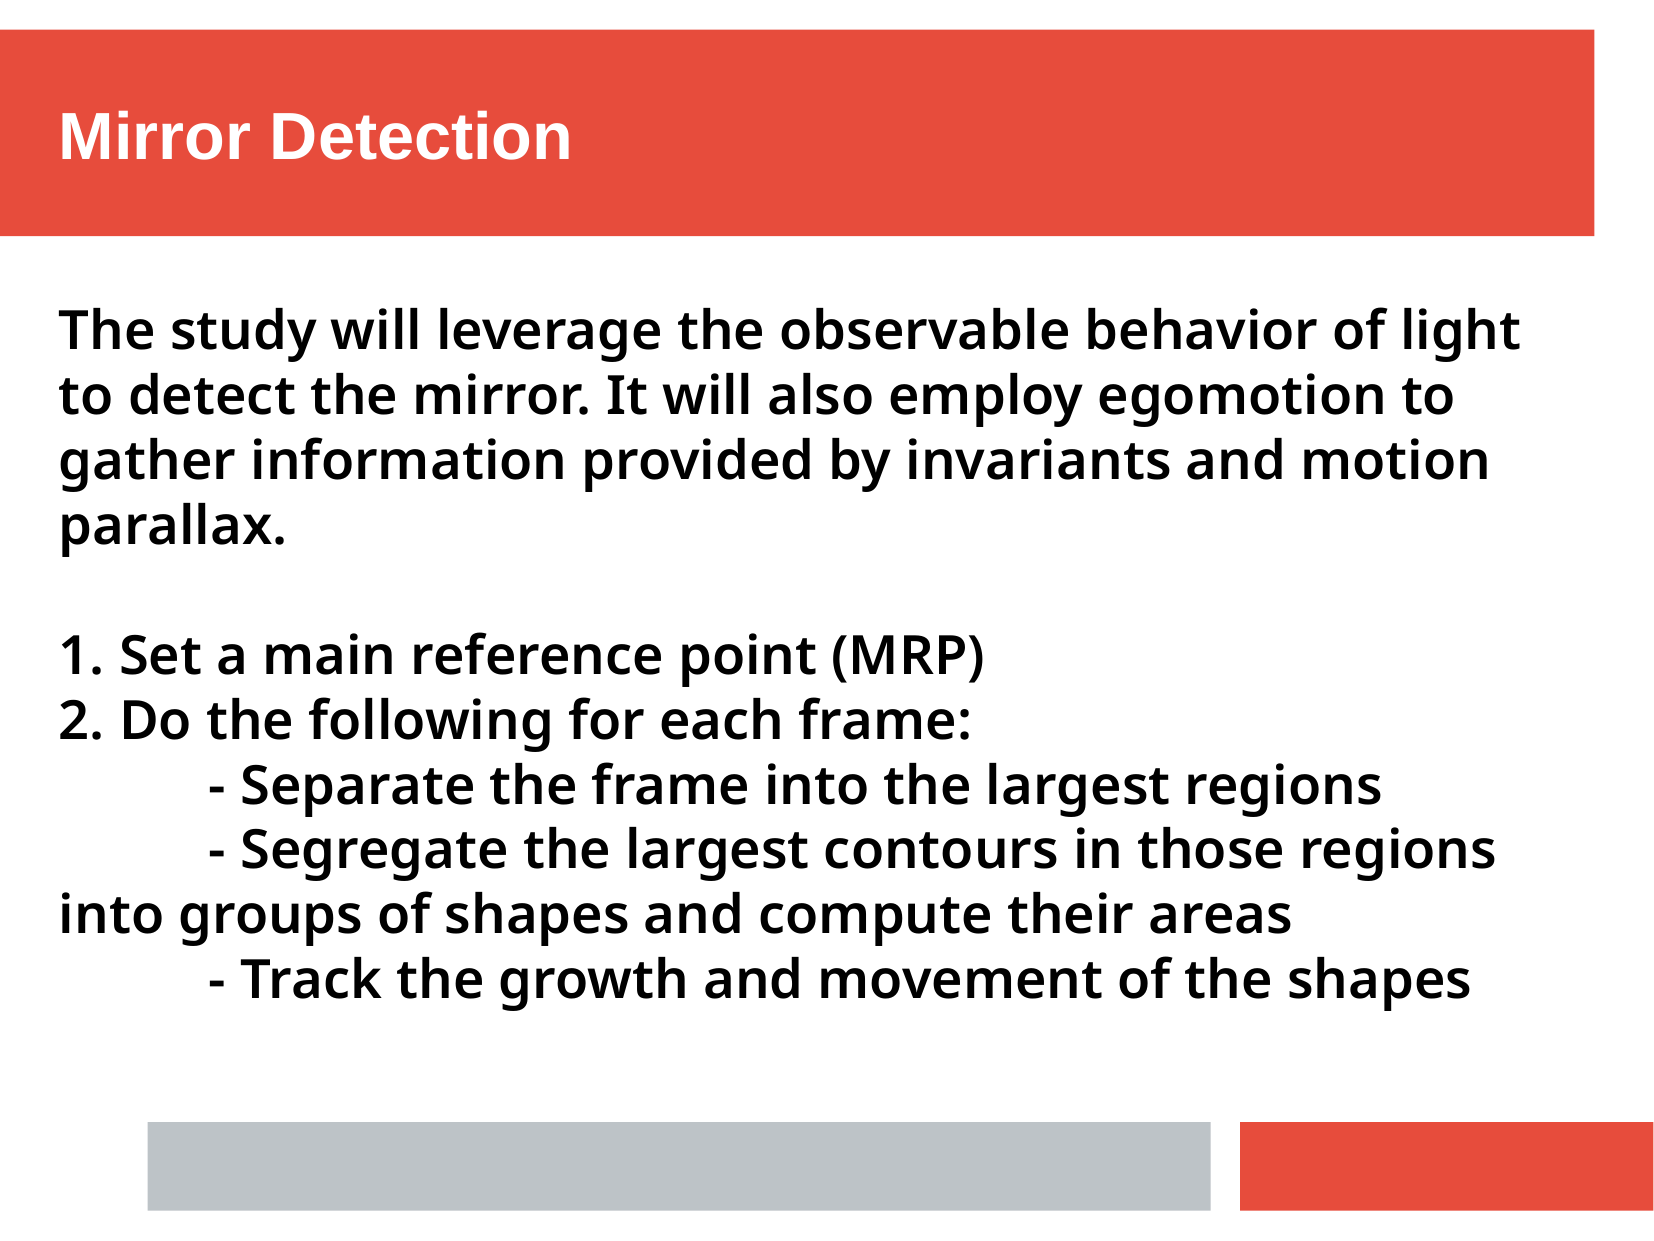

Mirror Detection
The study will leverage the observable behavior of light to detect the mirror. It will also employ egomotion to gather information provided by invariants and motion parallax.

1. Set a main reference point (MRP)
2. Do the following for each frame:
	- Separate the frame into the largest regions
	- Segregate the largest contours in those regions into groups of shapes and compute their areas
	- Track the growth and movement of the shapes